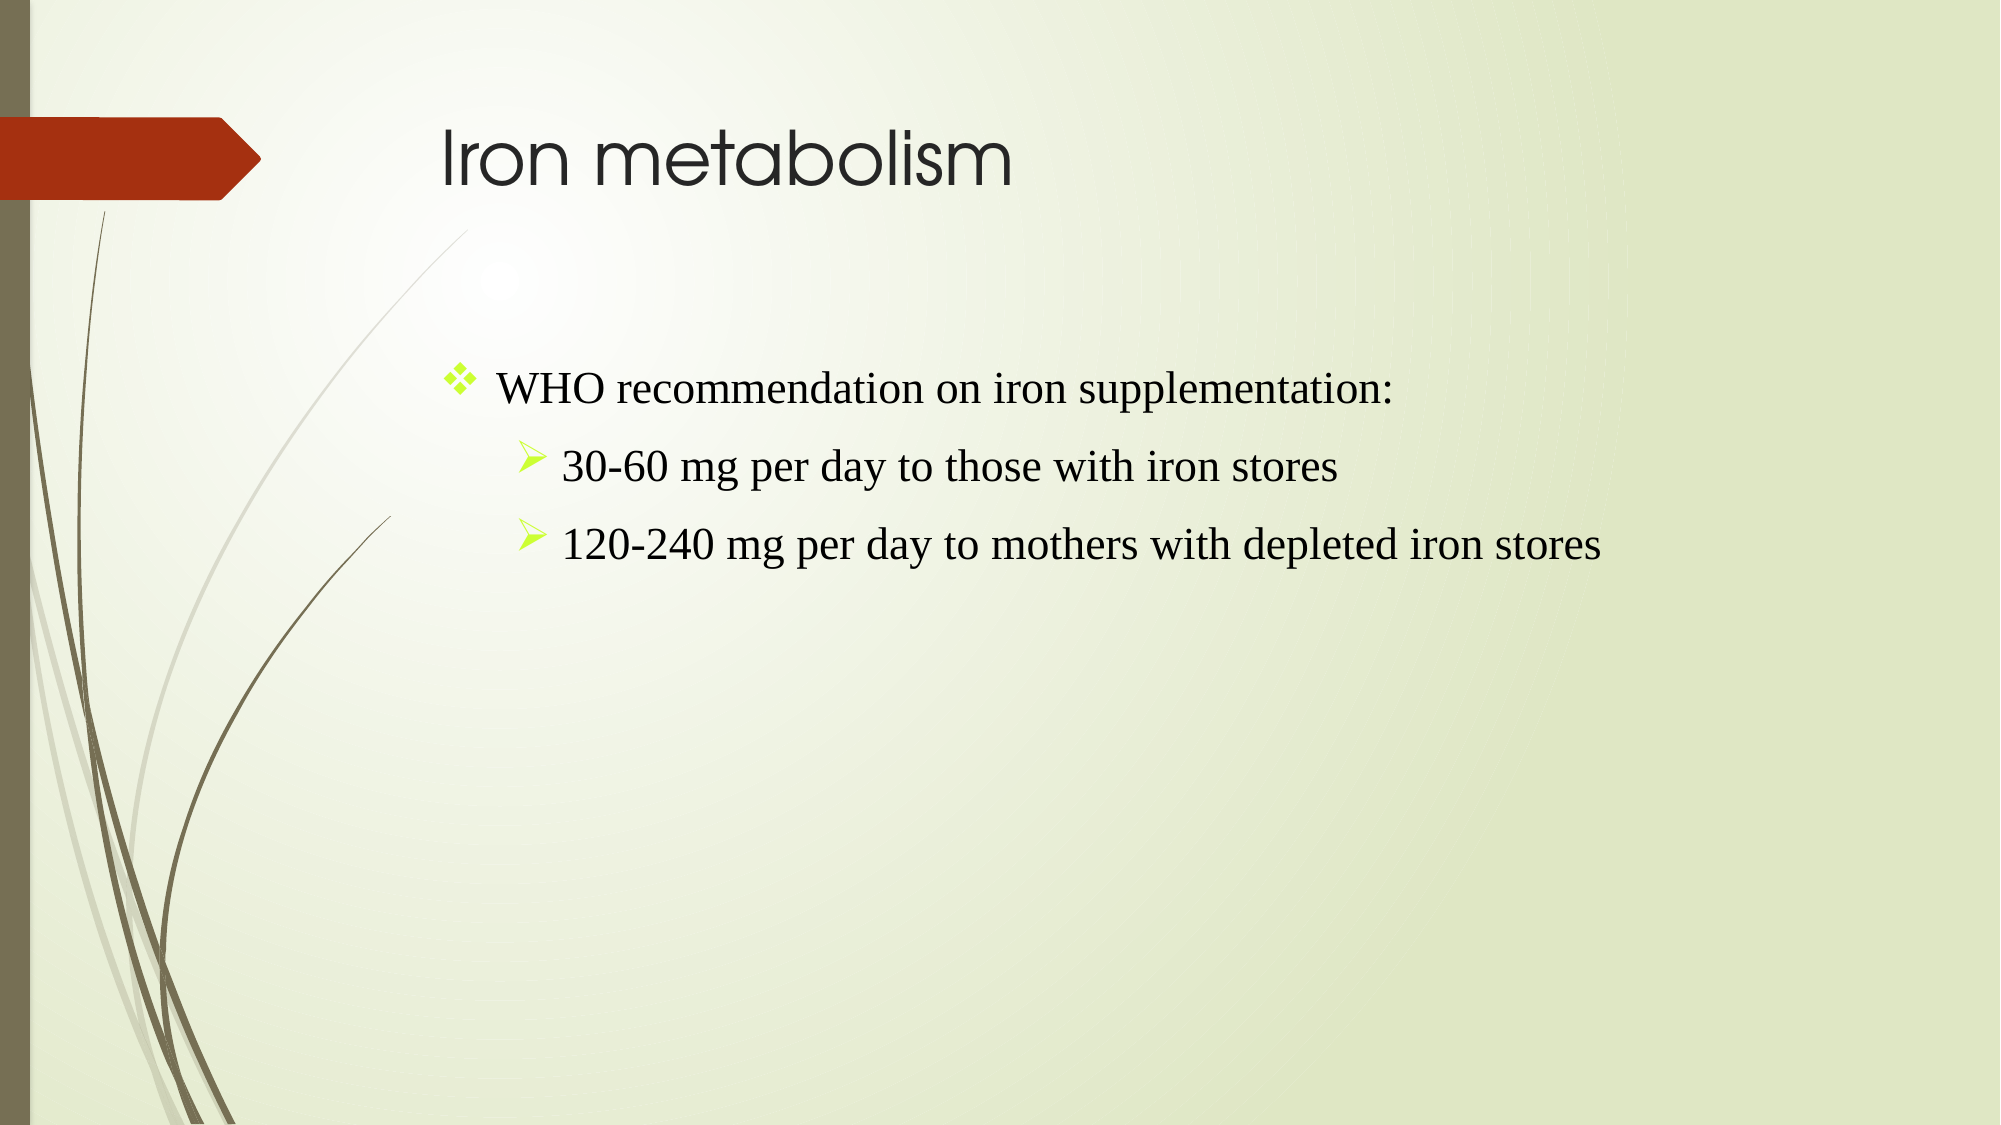

# Iron metabolism
WHO recommendation on iron supplementation:
30-60 mg per day to those with iron stores
120-240 mg per day to mothers with depleted iron stores